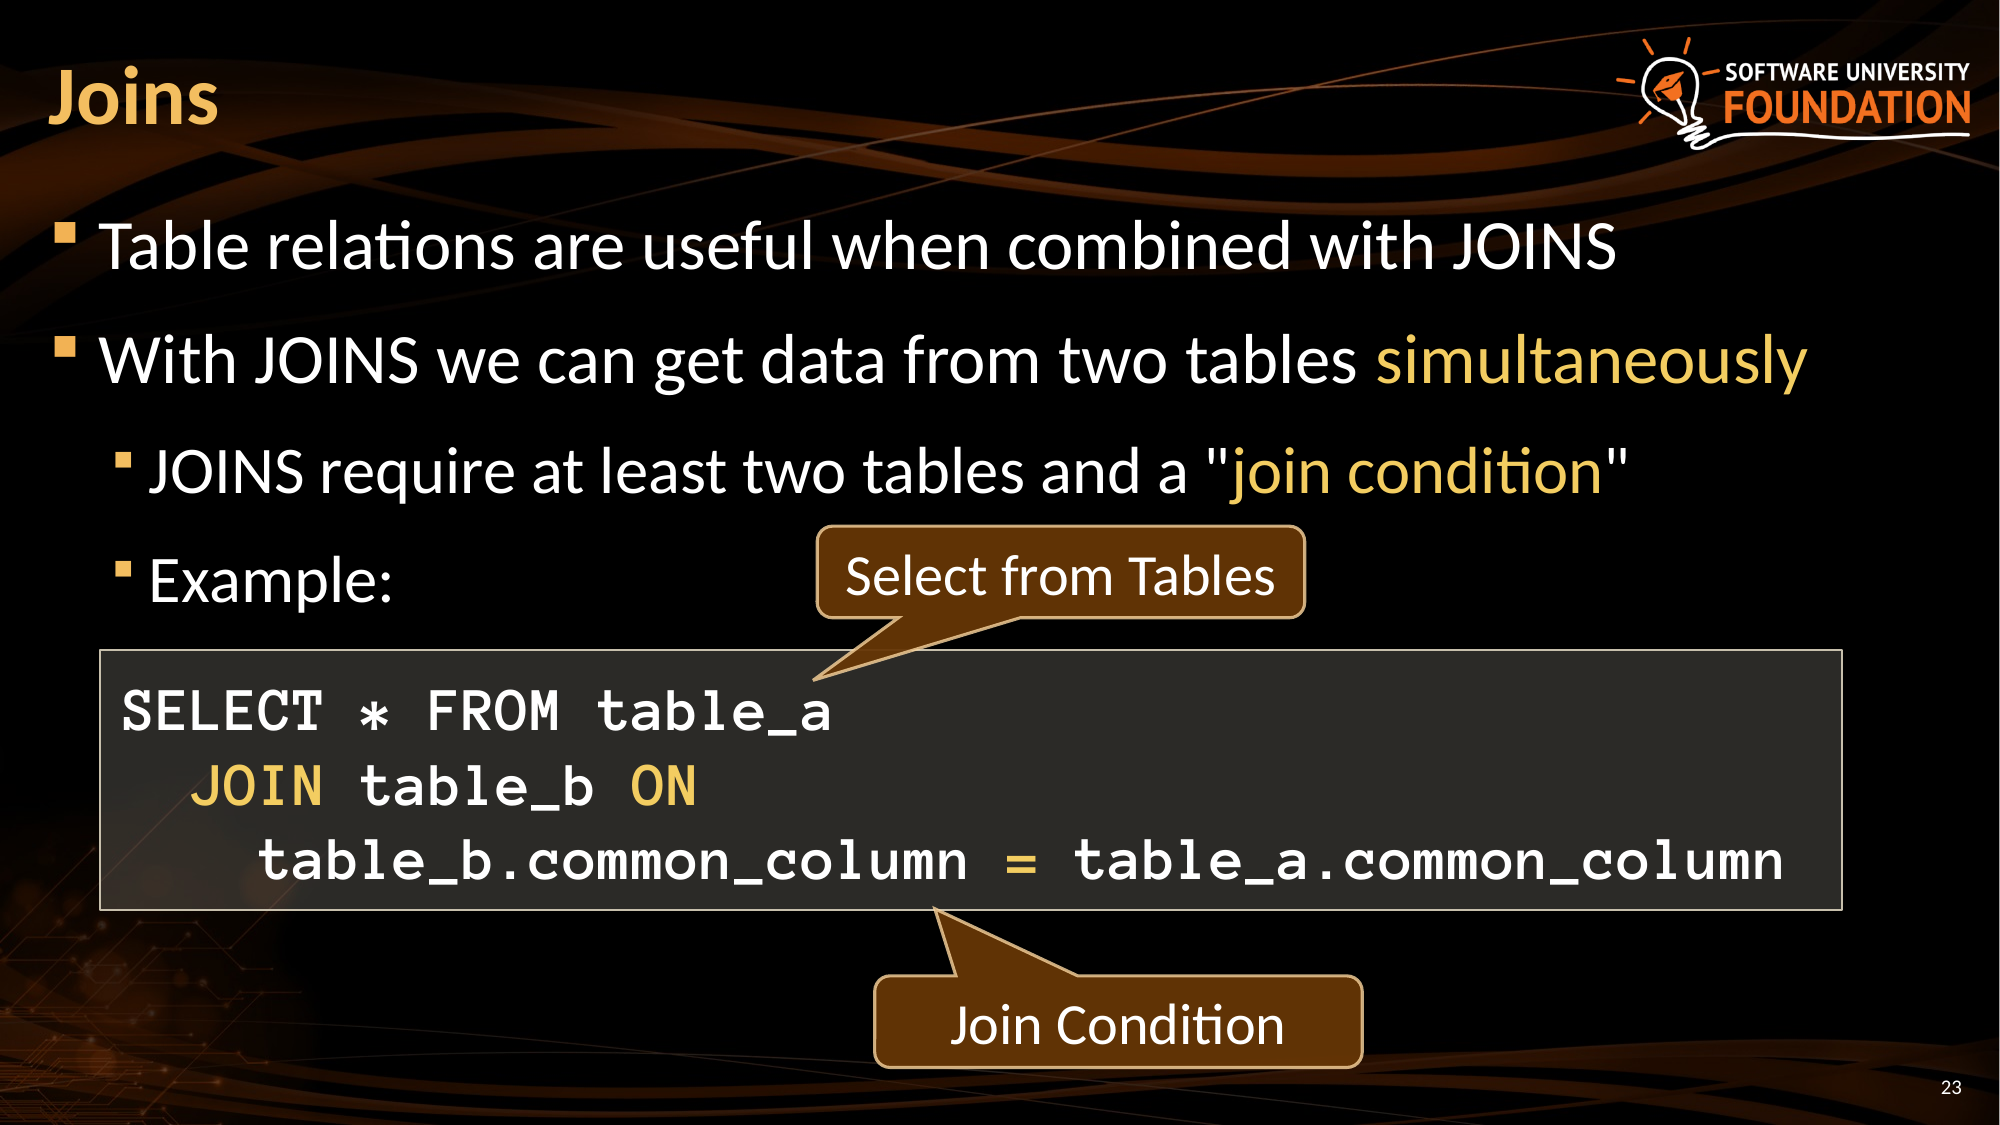

# Joins
Table relations are useful when combined with JOINS
With JOINS we can get data from two tables simultaneously
JOINS require at least two tables and a "join condition"
Example:
Select from Tables
SELECT * FROM table_a
  JOIN table_b ON
    table_b.common_column = table_a.common_column
Join Condition
23